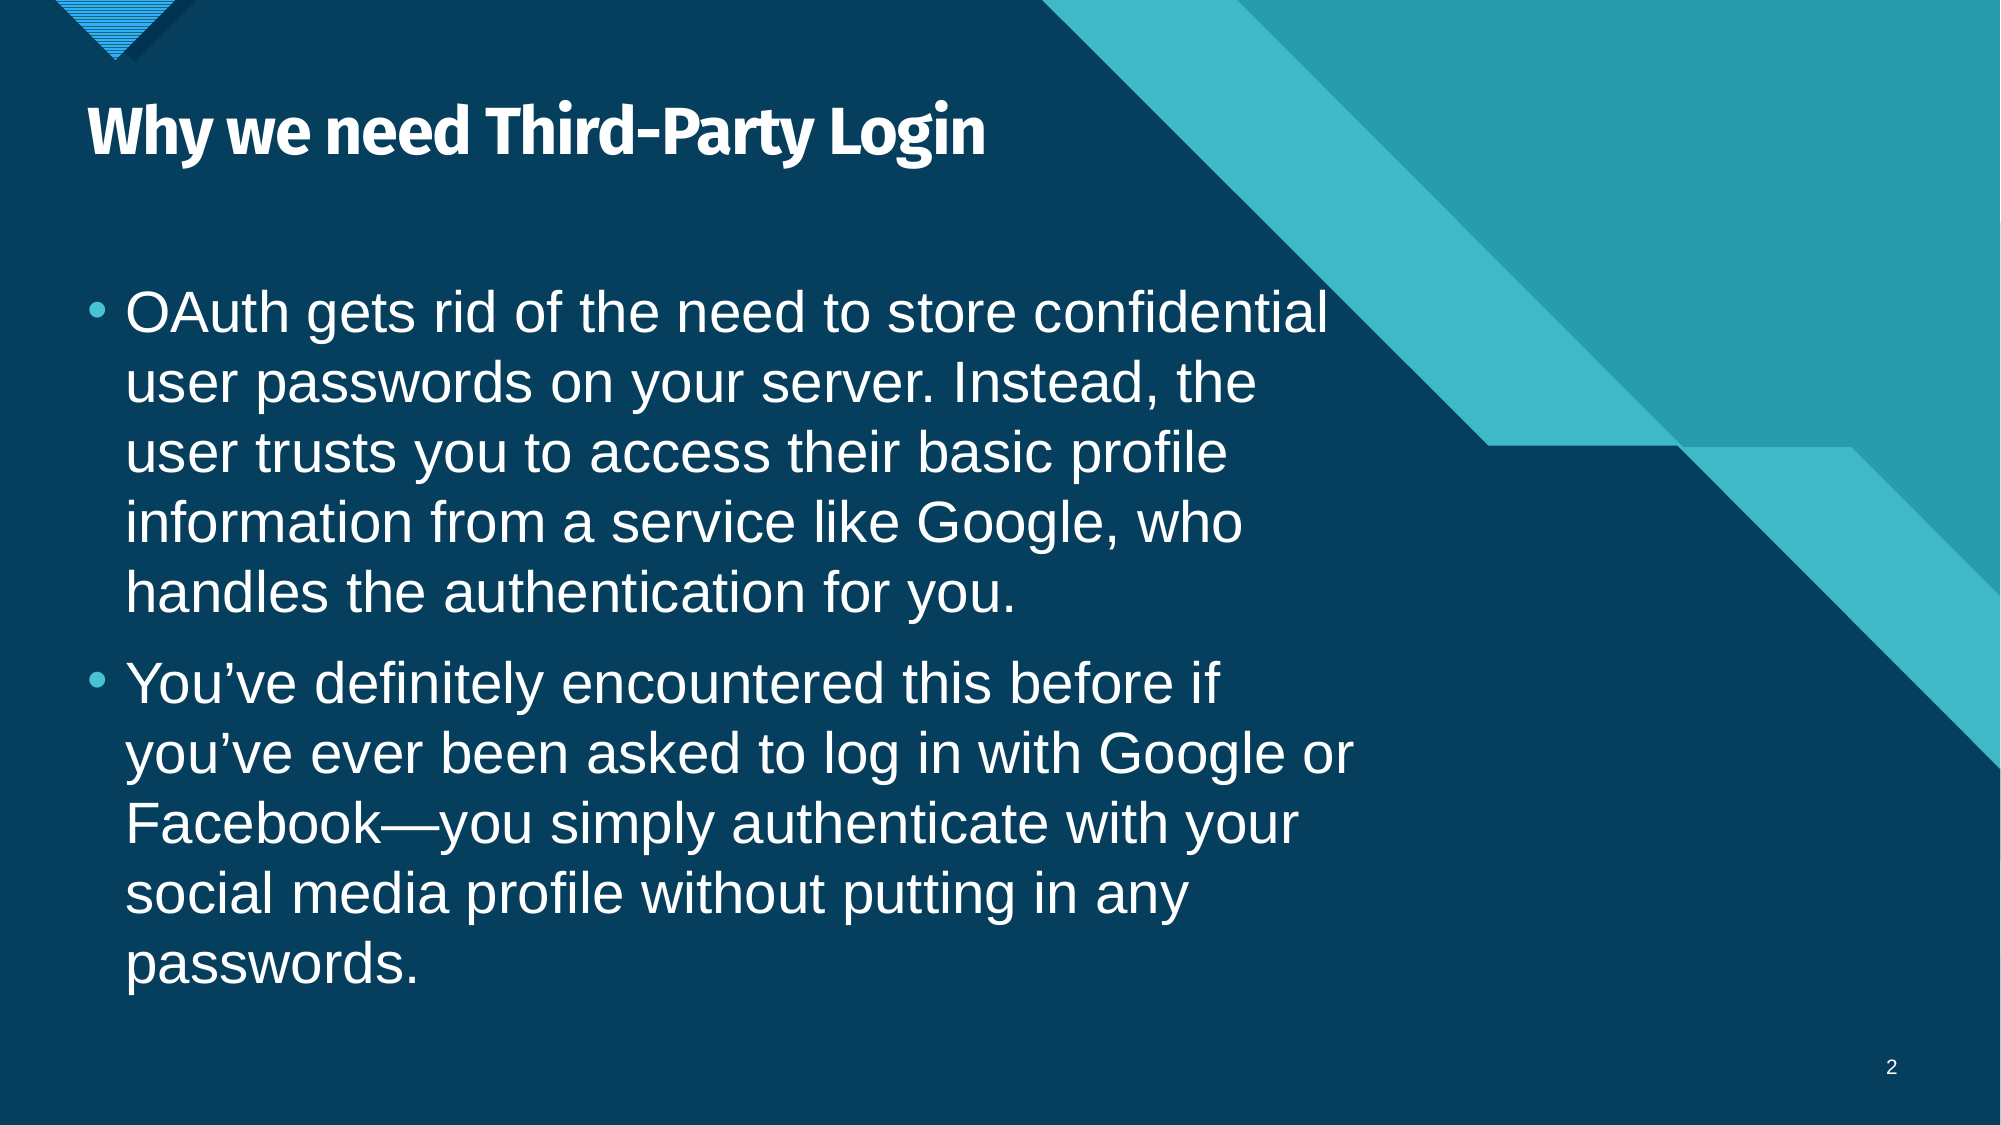

# Why we need Third-Party Login
OAuth gets rid of the need to store confidential user passwords on your server. Instead, the user trusts you to access their basic profile information from a service like Google, who handles the authentication for you.
You’ve definitely encountered this before if you’ve ever been asked to log in with Google or Facebook—you simply authenticate with your social media profile without putting in any passwords.
2